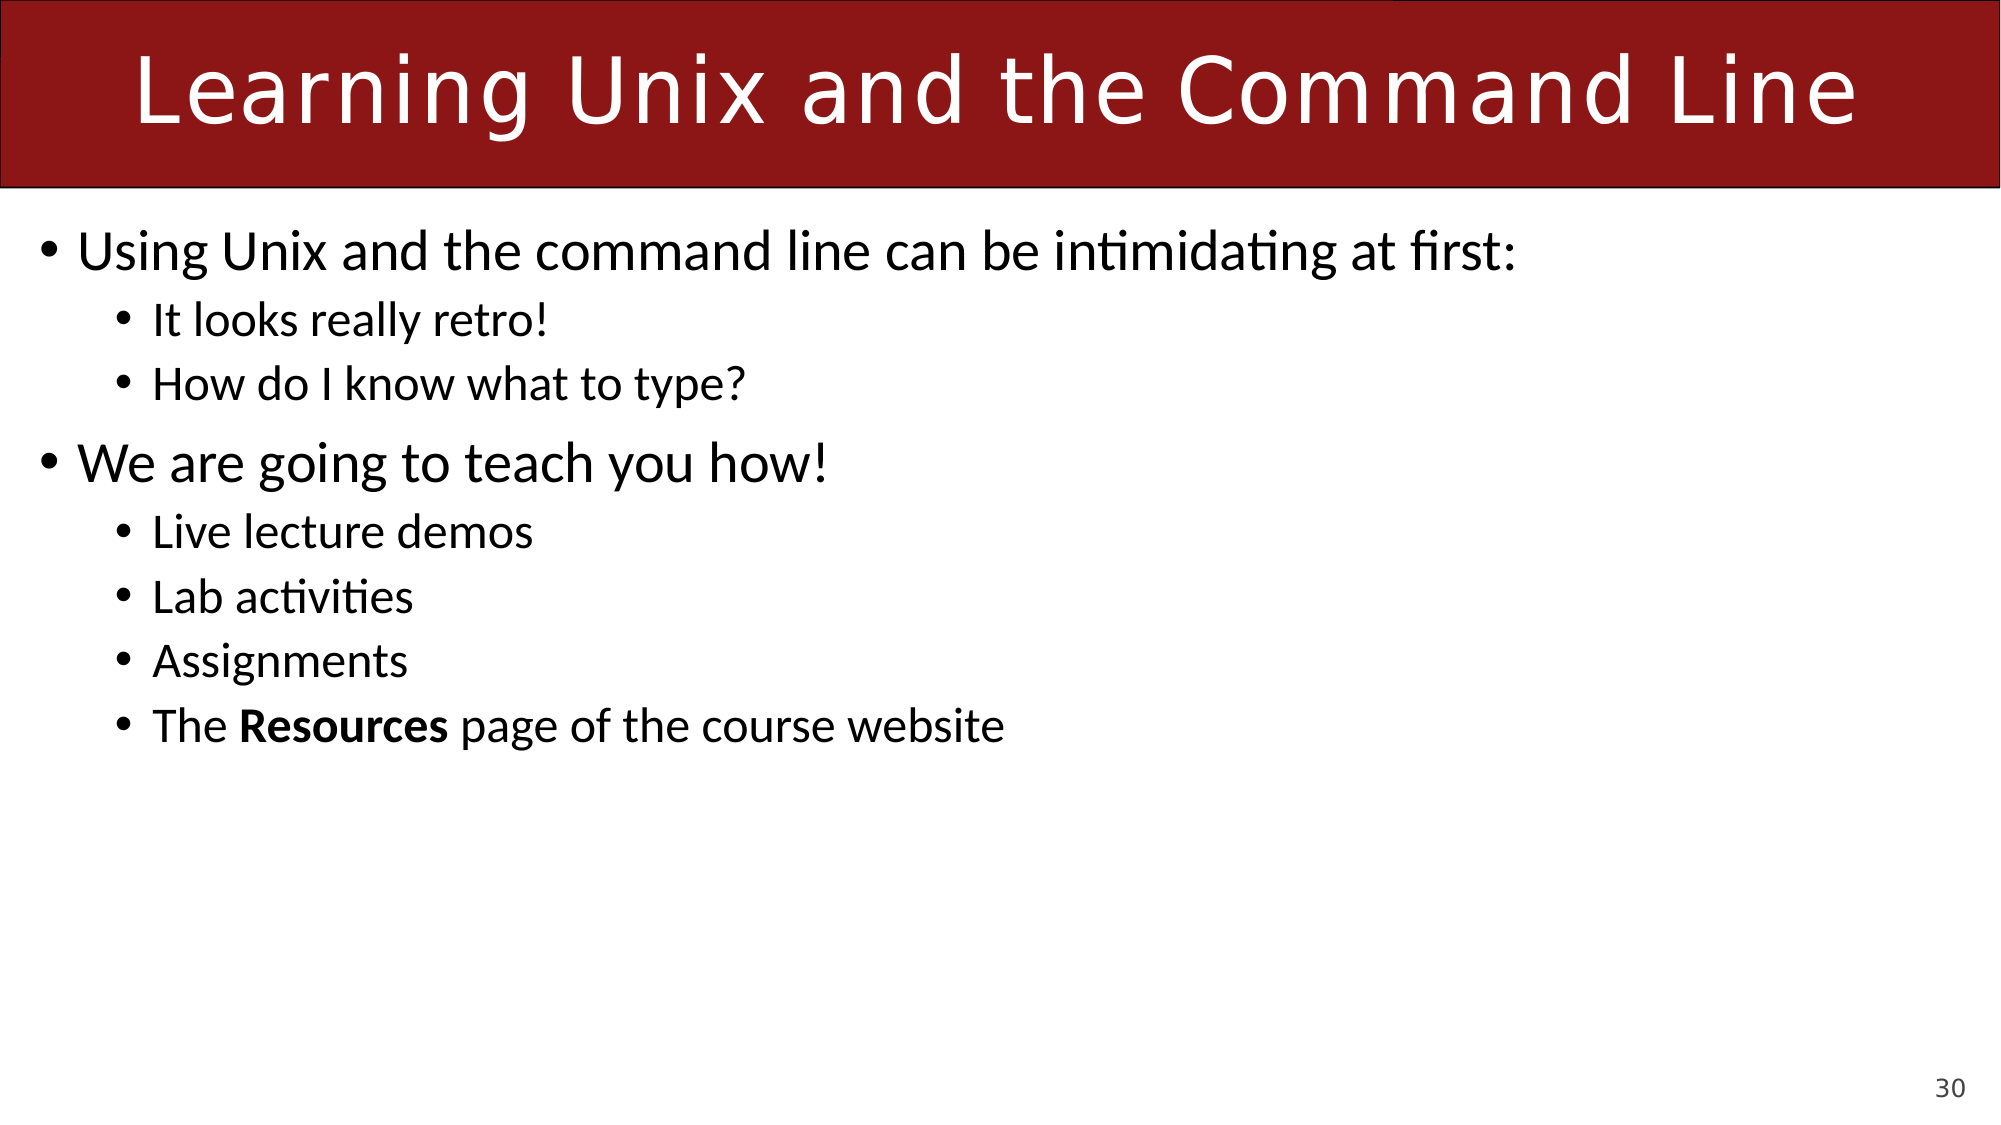

# Learning Unix and the Command Line
Using Unix and the command line can be intimidating at first:
It looks really retro!
How do I know what to type?
We are going to teach you how!
Live lecture demos
Lab activities
Assignments
The Resources page of the course website